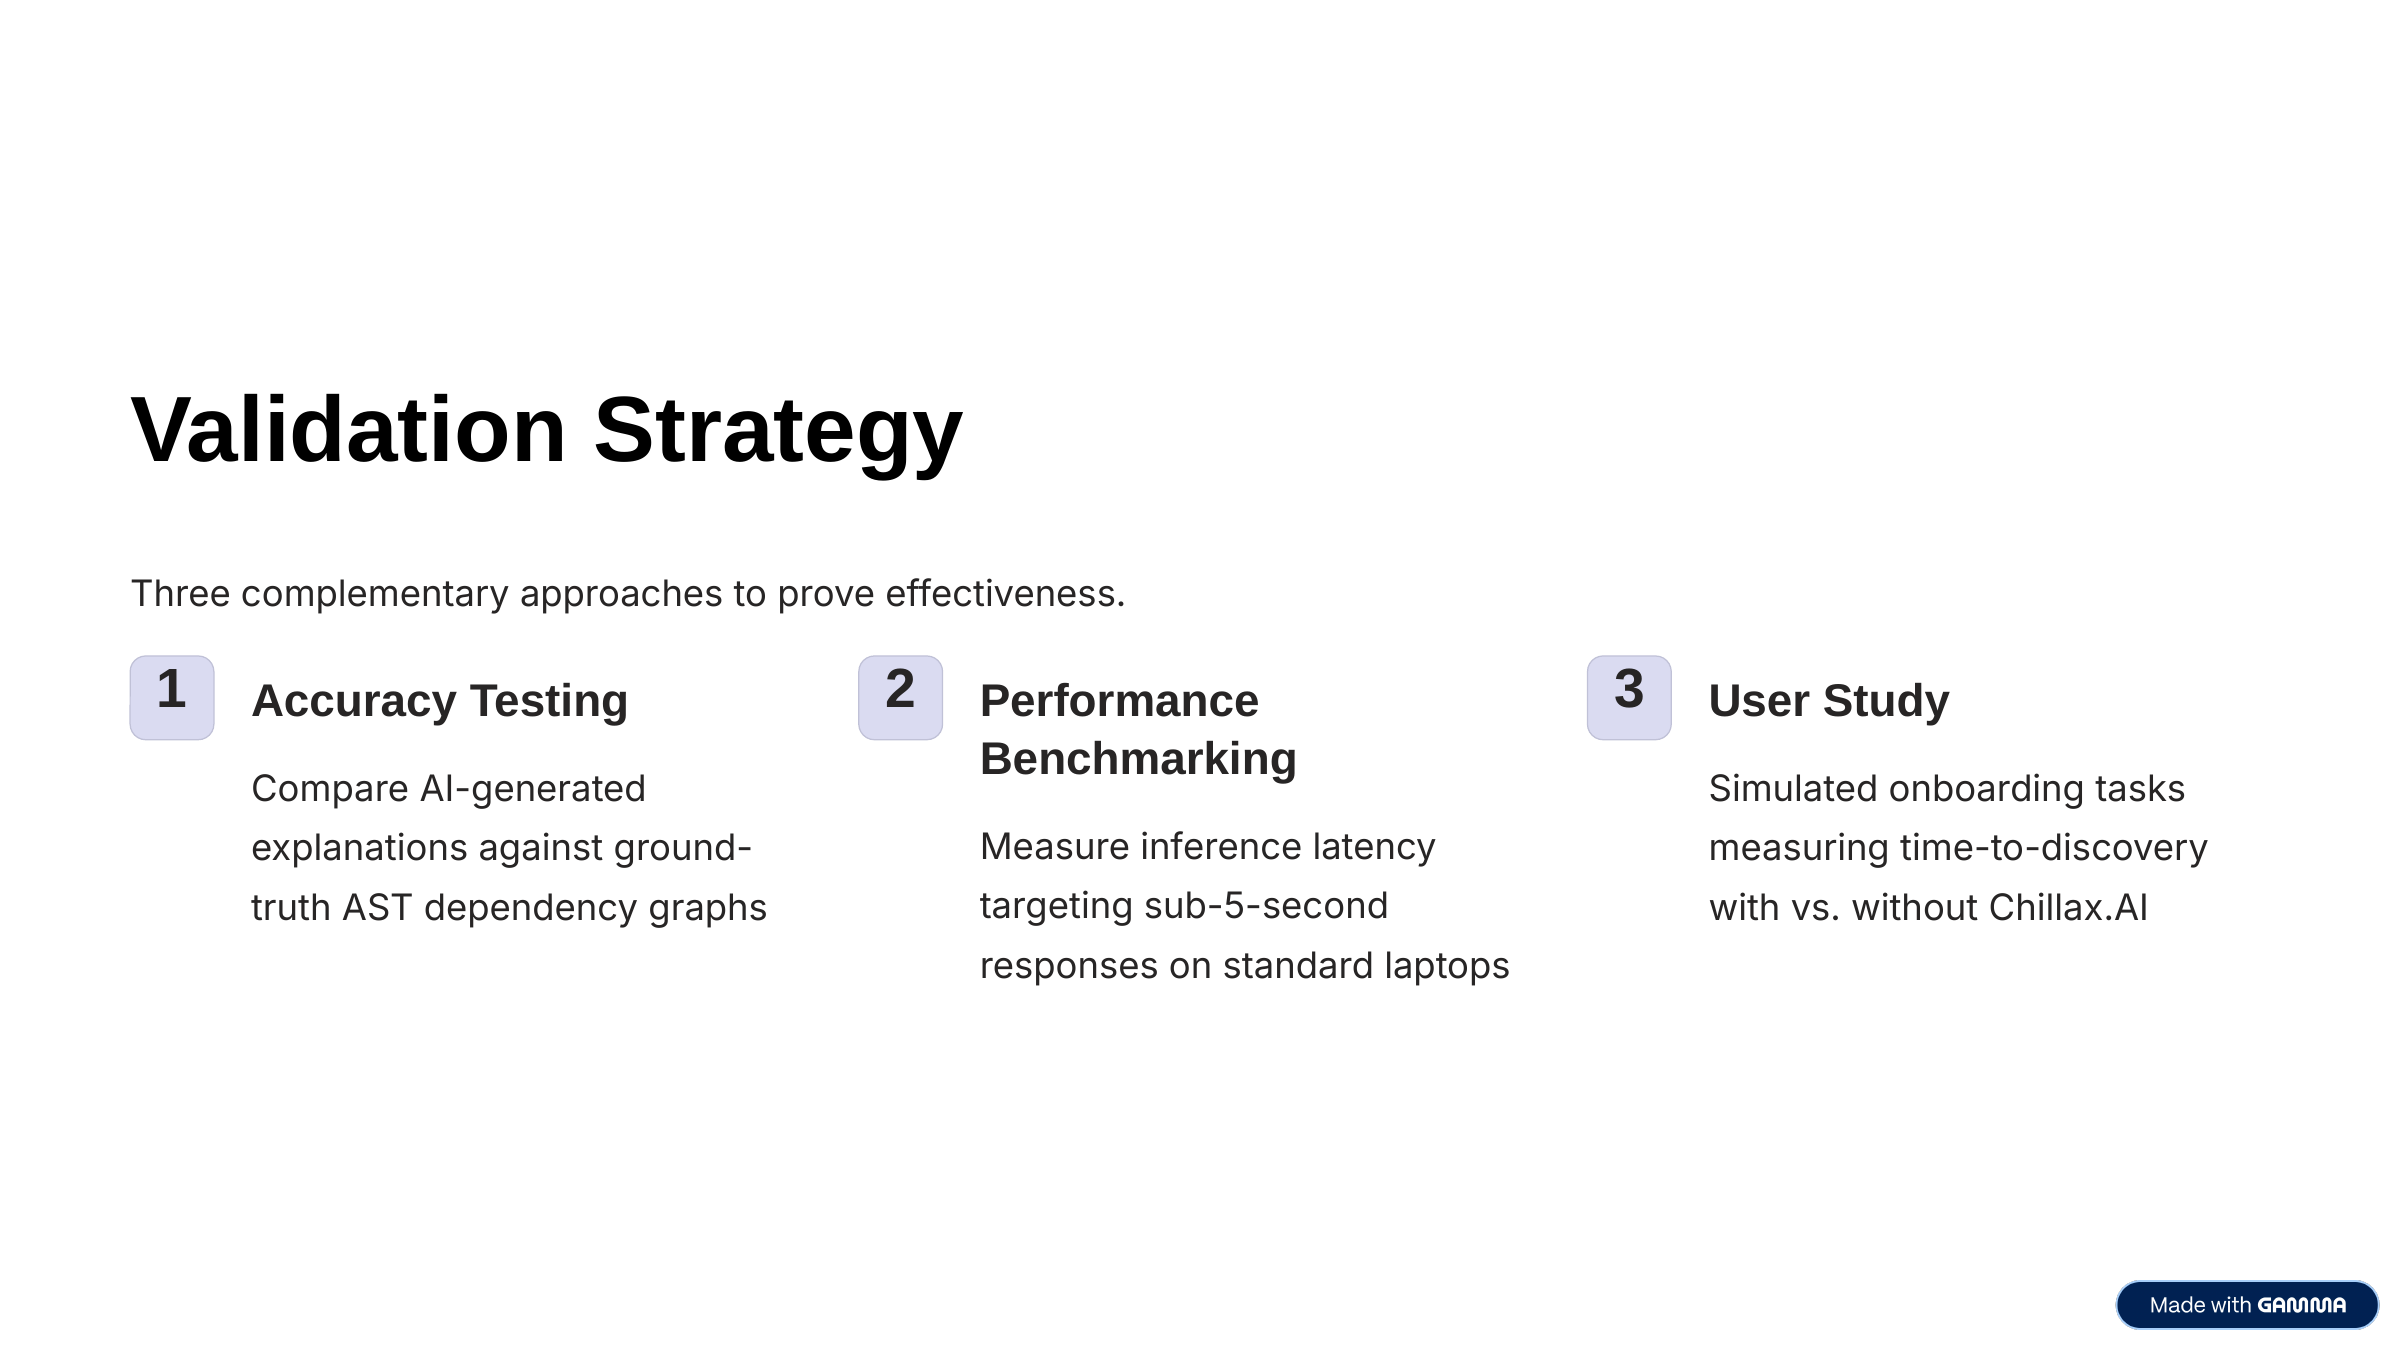

Validation Strategy
Three complementary approaches to prove effectiveness.

1
2
3
Accuracy Testing
Performance Benchmarking
User Study
Compare AI-generated explanations against ground-truth AST dependency graphs
Simulated onboarding tasks measuring time-to-discovery with vs. without Chillax.AI
Measure inference latency targeting sub-5-second responses on standard laptops